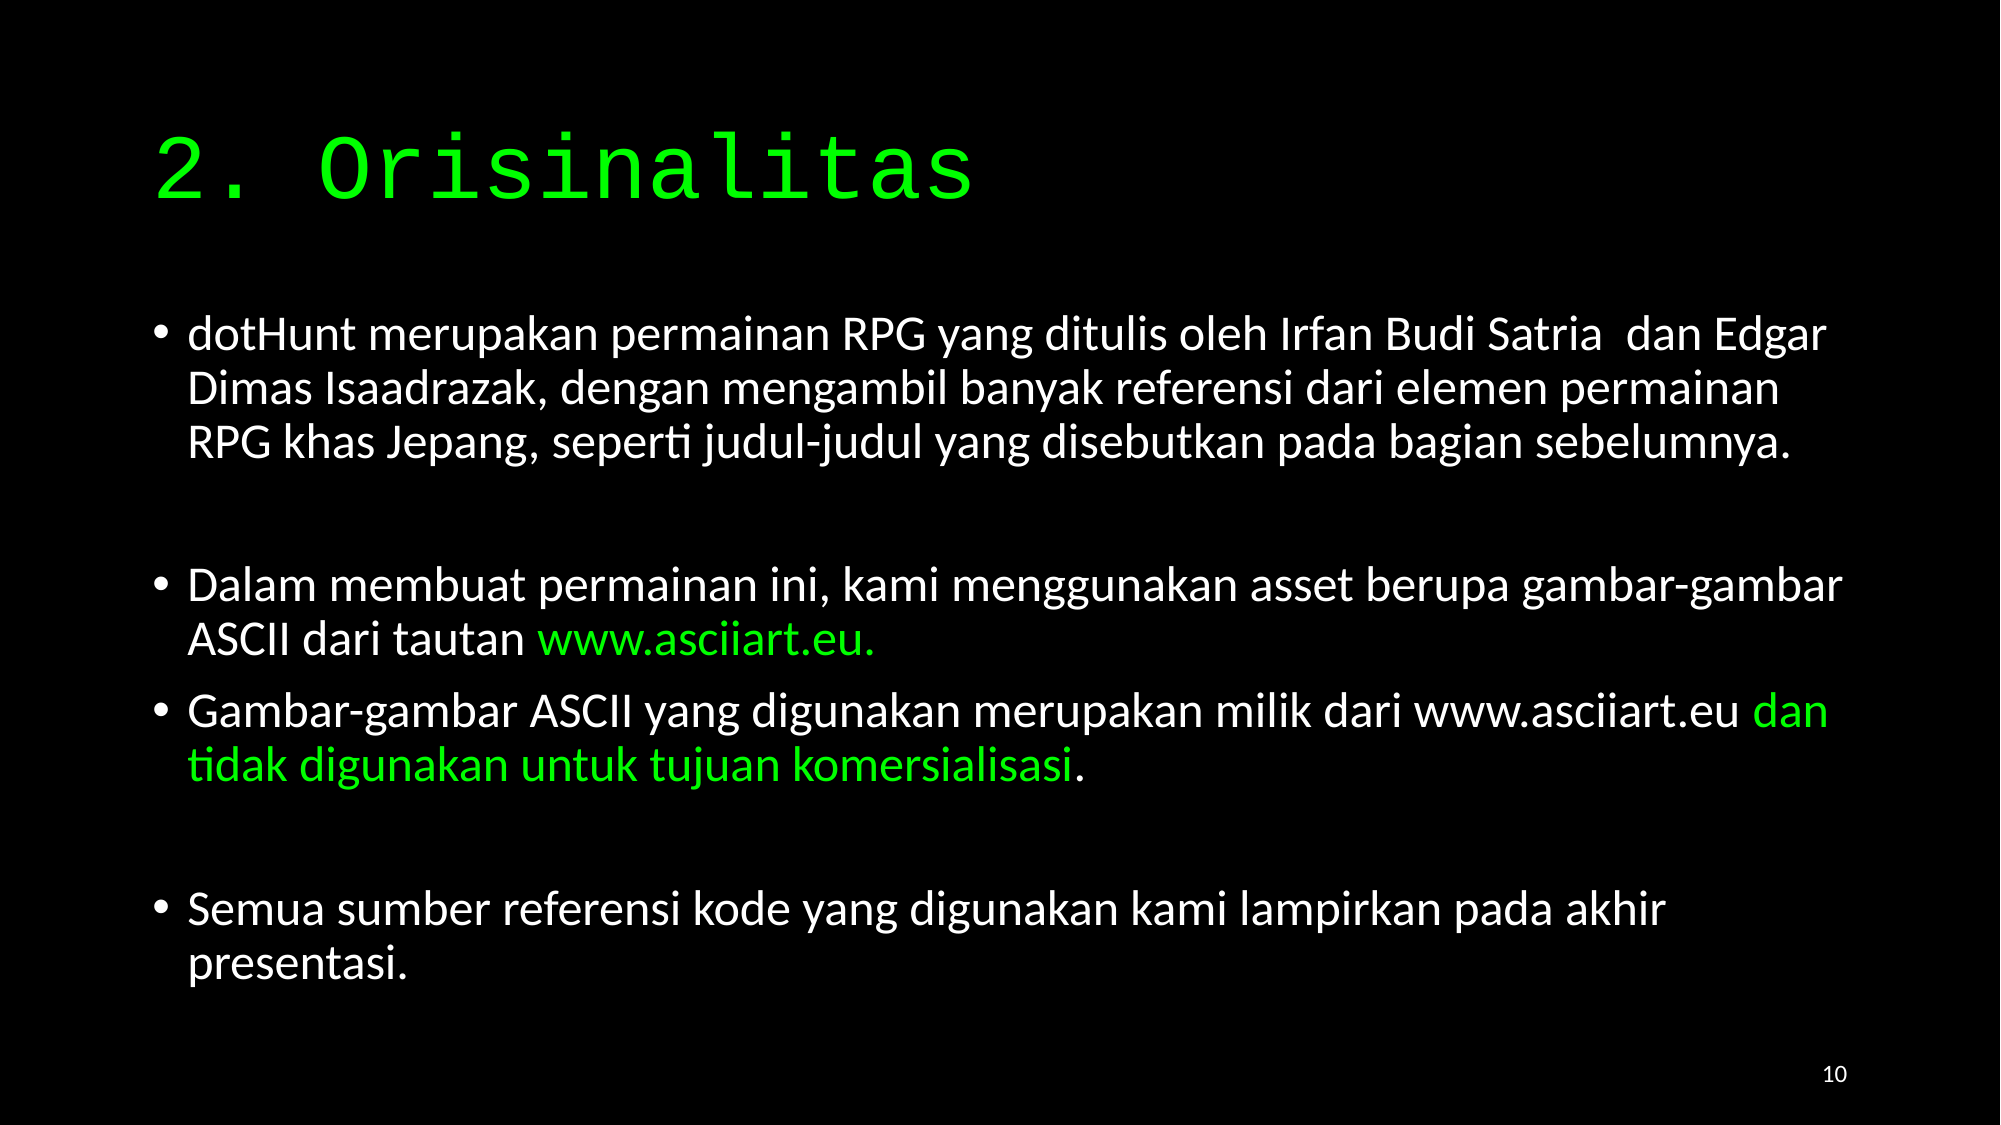

# 2. Orisinalitas
dotHunt merupakan permainan RPG yang ditulis oleh Irfan Budi Satria  dan Edgar Dimas Isaadrazak, dengan mengambil banyak referensi dari elemen permainan RPG khas Jepang, seperti judul-judul yang disebutkan pada bagian sebelumnya.

Dalam membuat permainan ini, kami menggunakan asset berupa gambar-gambar ASCII dari tautan www.asciiart.eu.
Gambar-gambar ASCII yang digunakan merupakan milik dari www.asciiart.eu dan tidak digunakan untuk tujuan komersialisasi.

Semua sumber referensi kode yang digunakan kami lampirkan pada akhir presentasi.

10